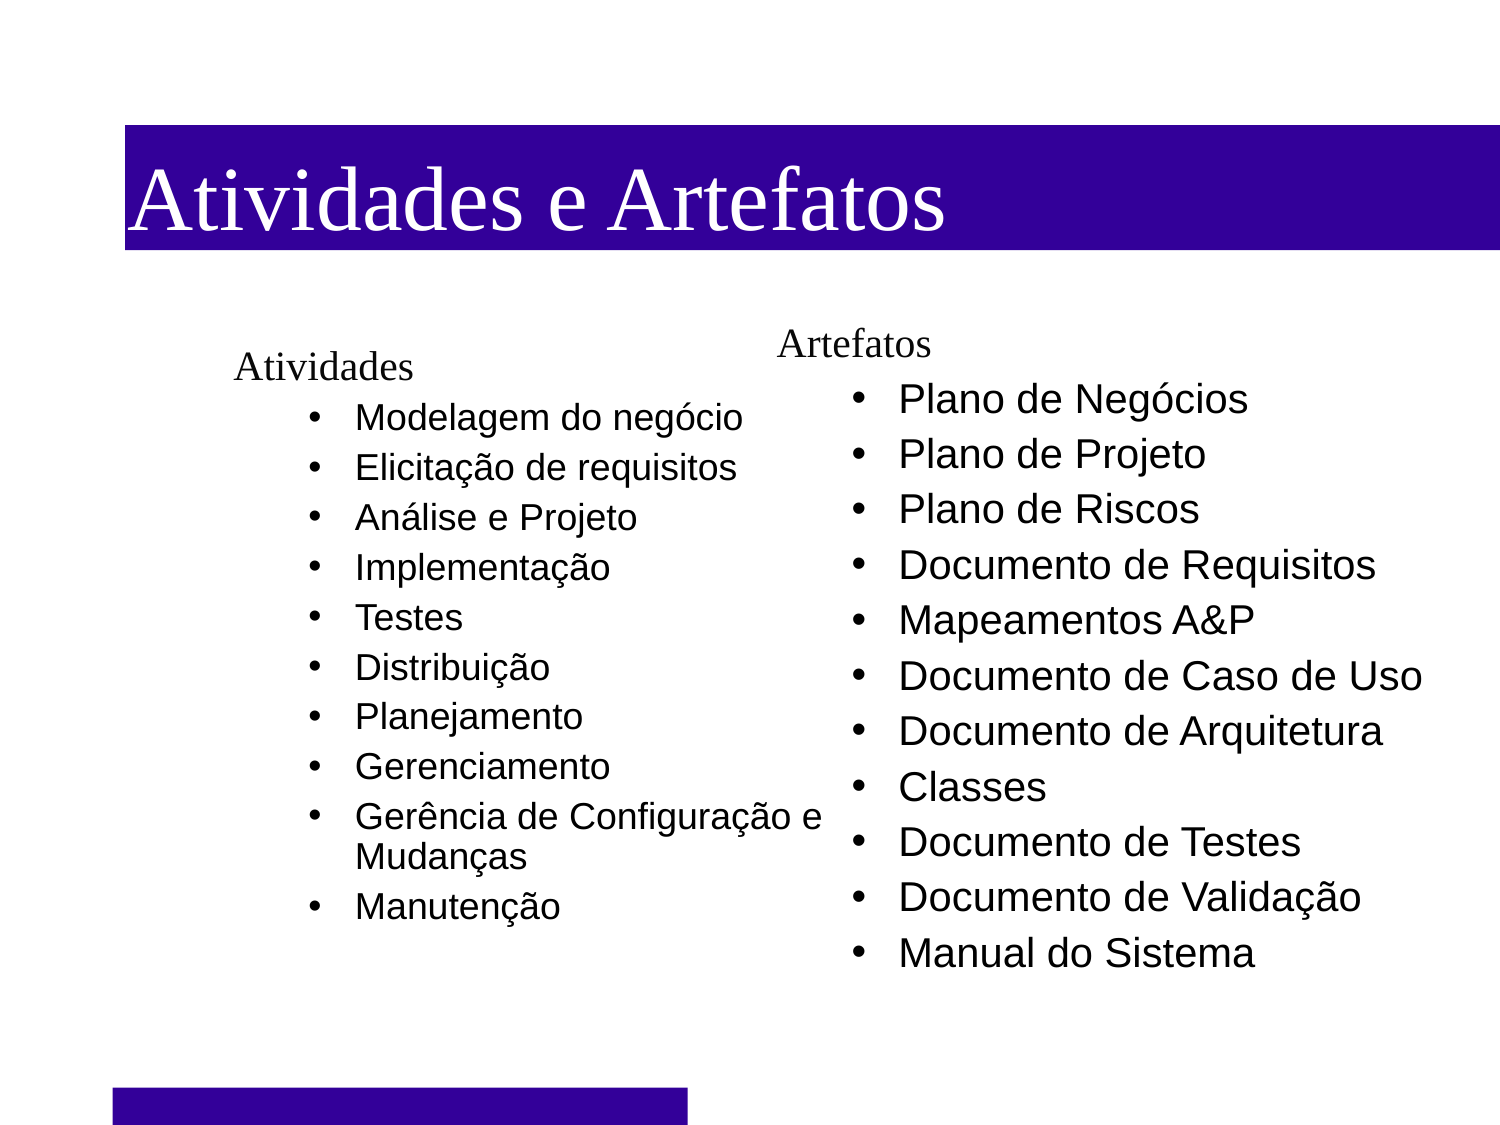

Atividades e Artefatos
Artefatos
Plano de Negócios
Plano de Projeto
Plano de Riscos
Documento de Requisitos
Mapeamentos A&P
Documento de Caso de Uso
Documento de Arquitetura
Classes
Documento de Testes
Documento de Validação
Manual do Sistema

Atividades
Modelagem do negócio
Elicitação de requisitos
Análise e Projeto
Implementação
Testes
Distribuição
Planejamento
Gerenciamento
Gerência de Configuração e Mudanças
Manutenção